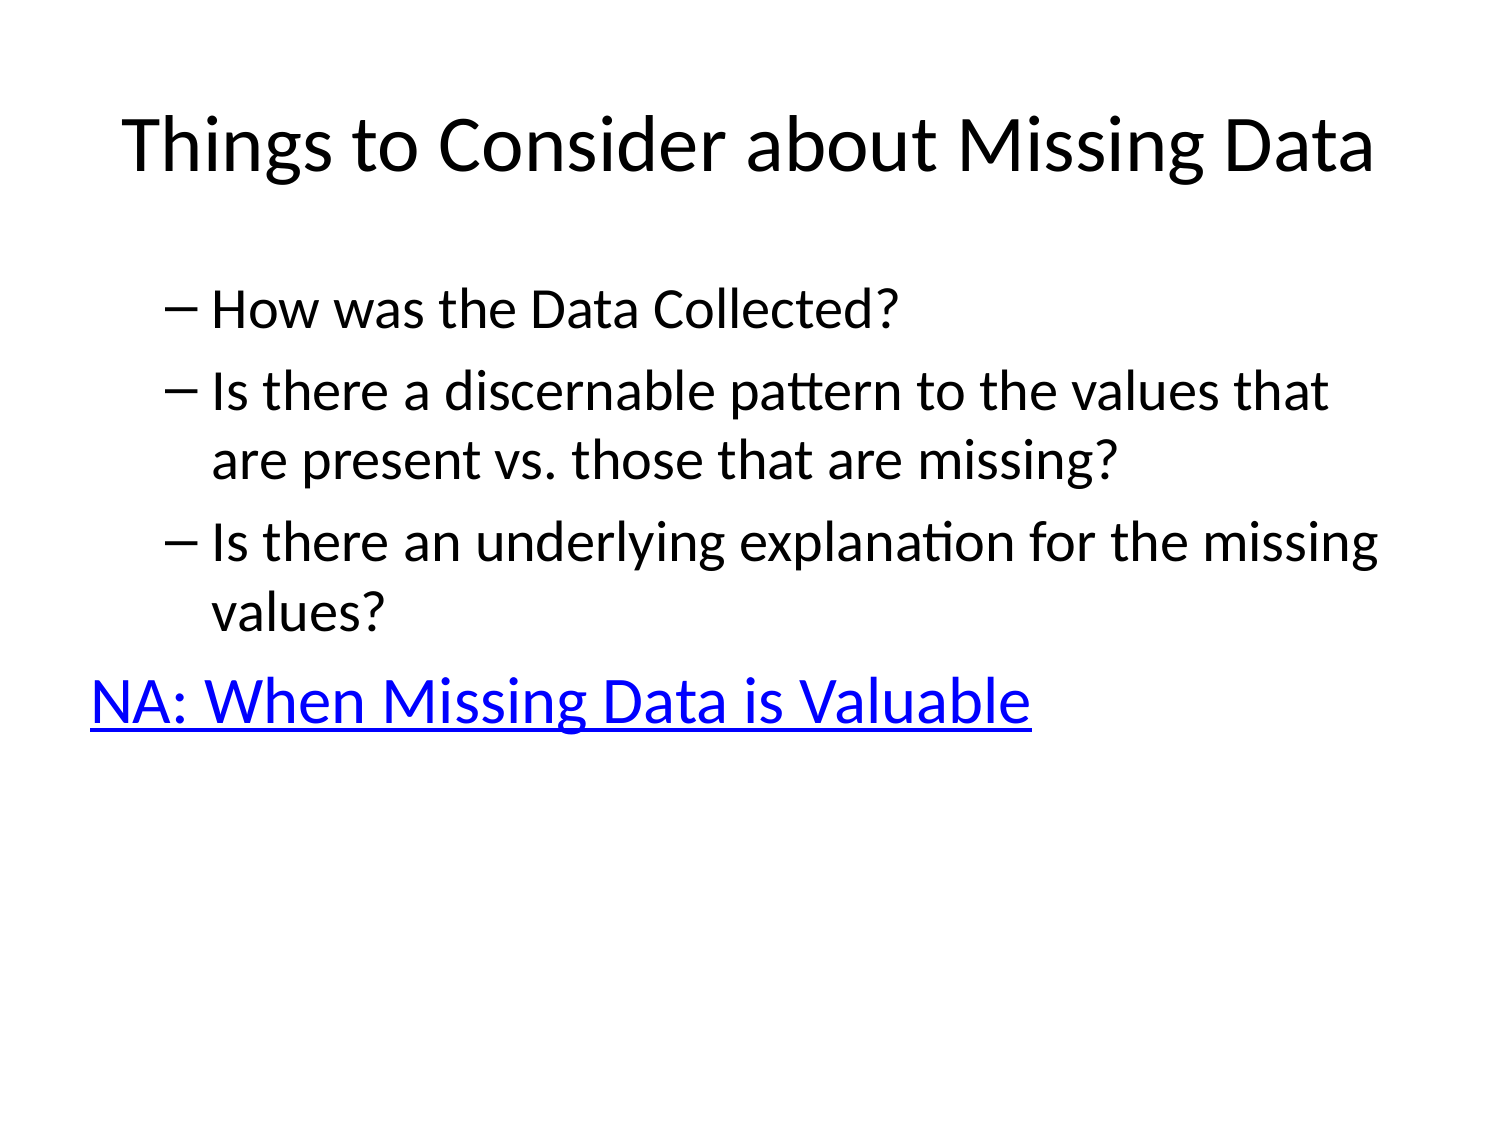

# Things to Consider about Missing Data
How was the Data Collected?
Is there a discernable pattern to the values that are present vs. those that are missing?
Is there an underlying explanation for the missing values?
NA: When Missing Data is Valuable